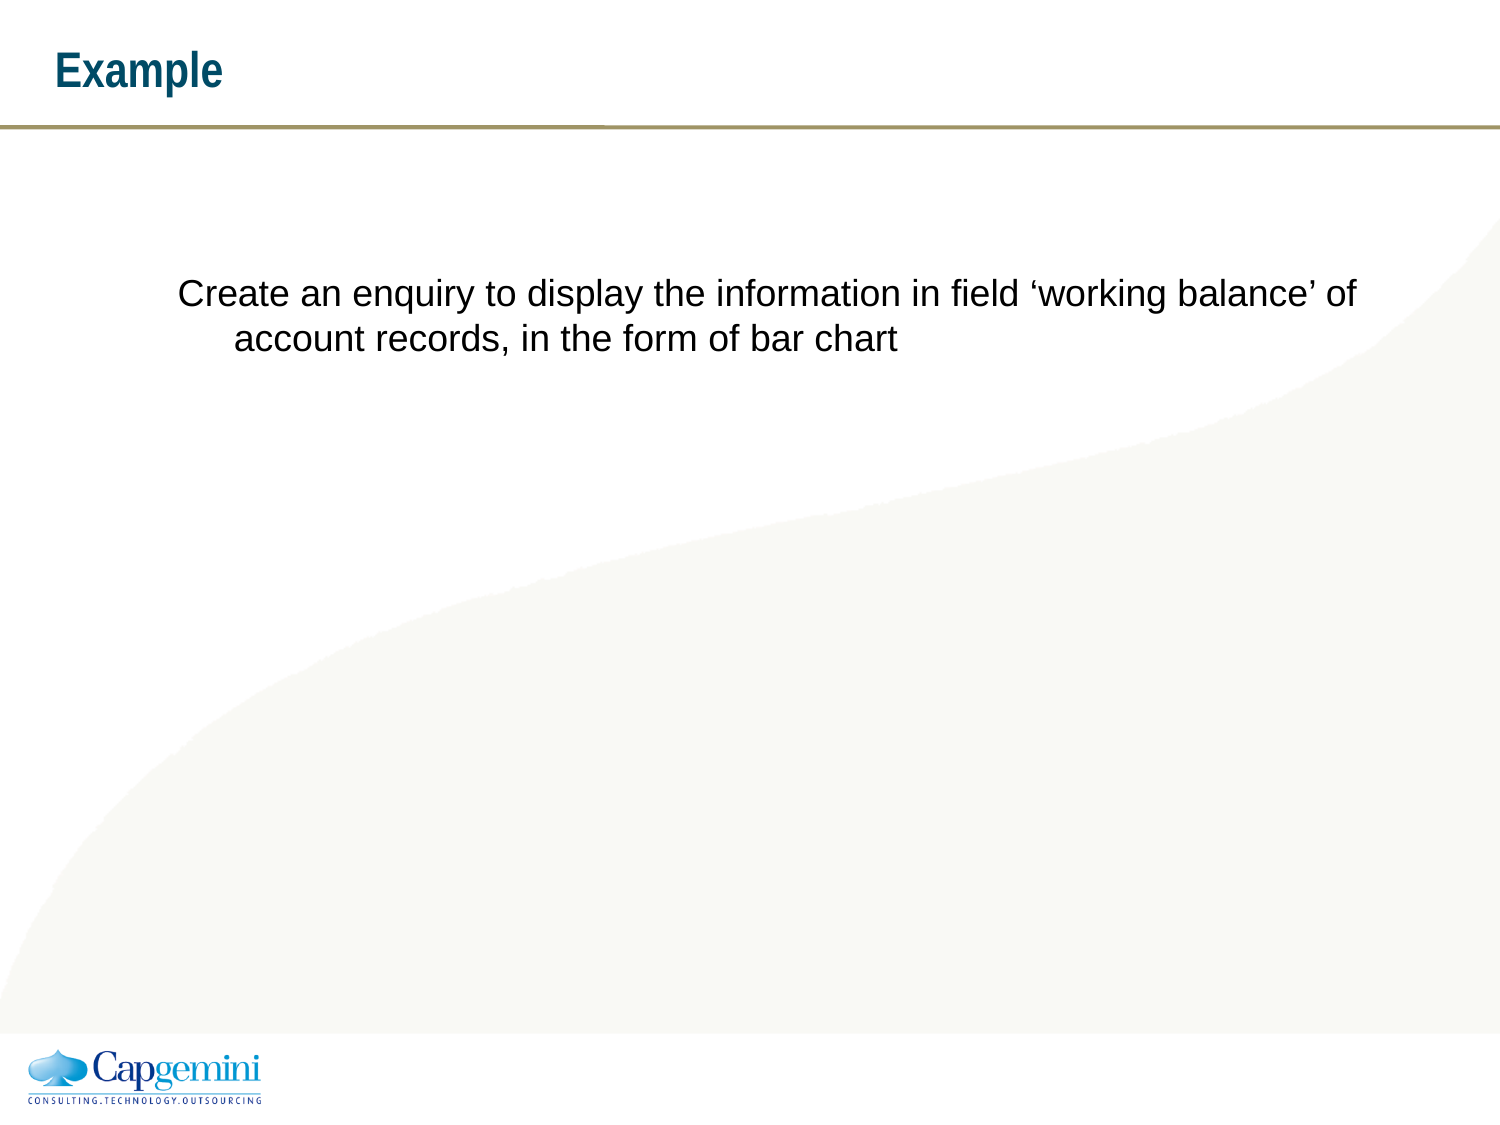

# Example
Create an enquiry to display the information in field ‘working balance’ of account records, in the form of bar chart